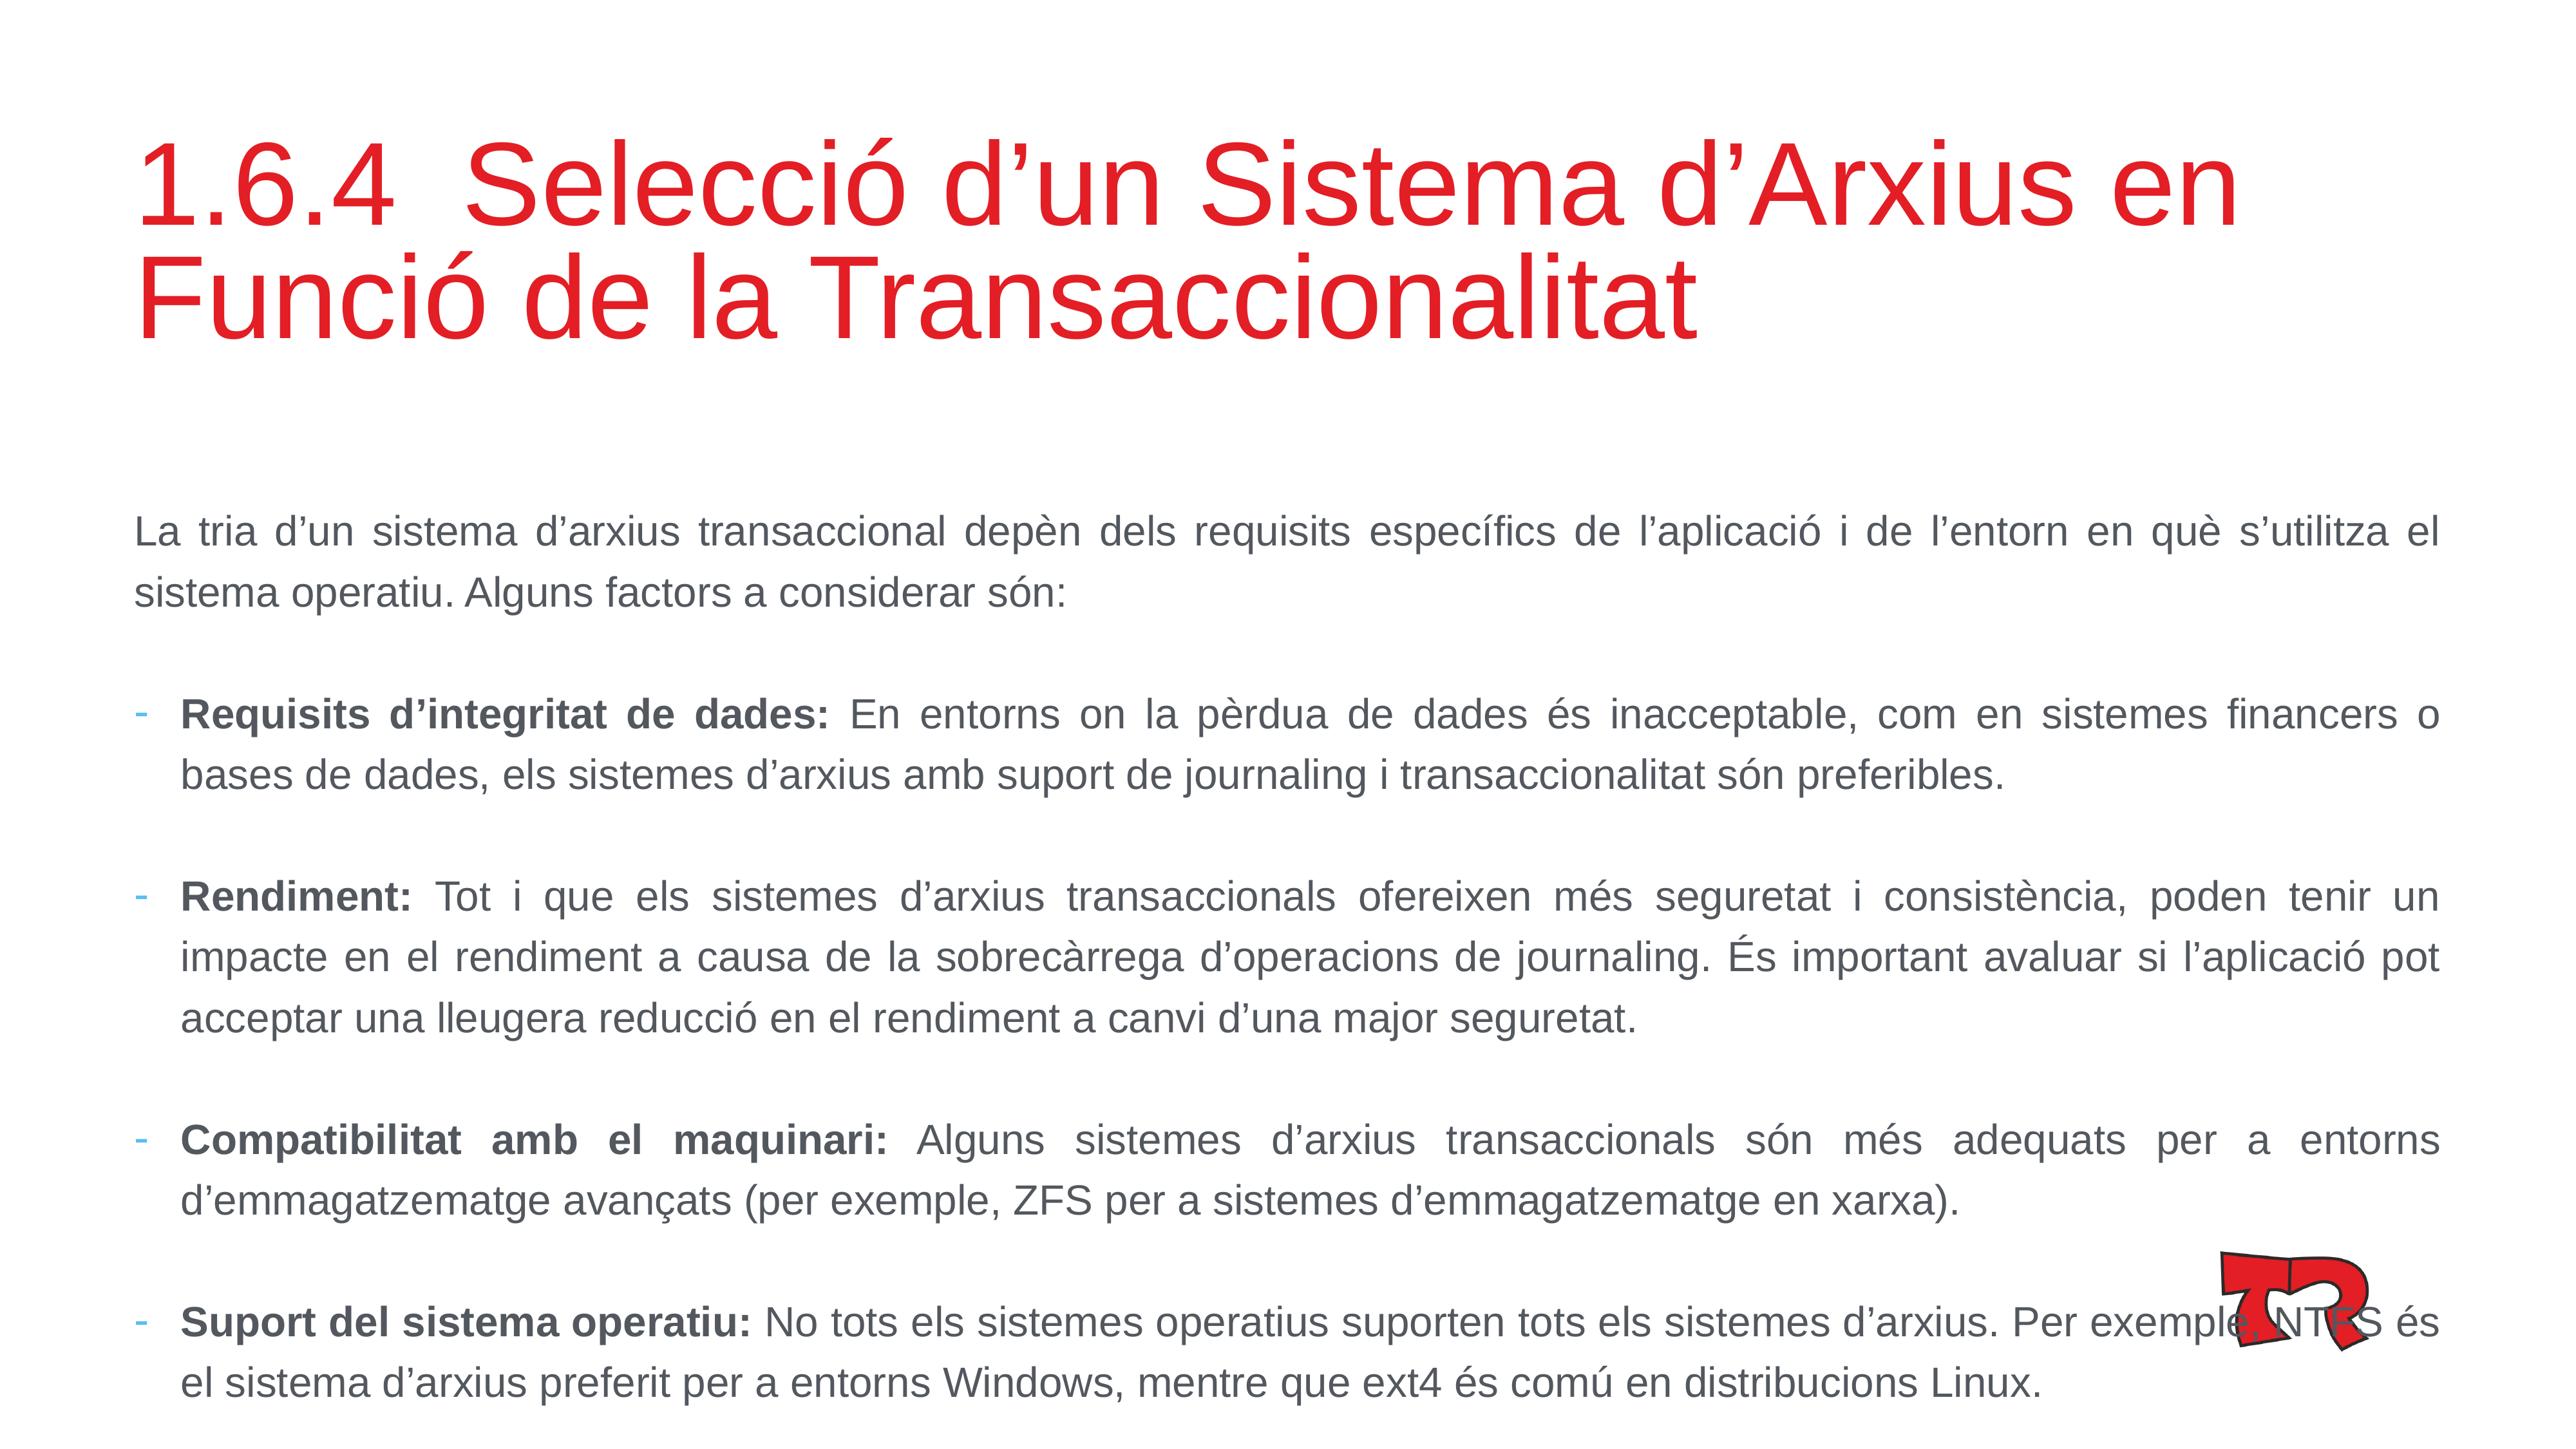

# 1.6.4  Selecció d’un Sistema d’Arxius en Funció de la Transaccionalitat

La tria d’un sistema d’arxius transaccional depèn dels requisits específics de l’aplicació i de l’entorn en què s’utilitza el sistema operatiu. Alguns factors a considerar són:

Requisits d’integritat de dades: En entorns on la pèrdua de dades és inacceptable, com en sistemes financers o bases de dades, els sistemes d’arxius amb suport de journaling i transaccionalitat són preferibles.

Rendiment: Tot i que els sistemes d’arxius transaccionals ofereixen més seguretat i consistència, poden tenir un impacte en el rendiment a causa de la sobrecàrrega d’operacions de journaling. És important avaluar si l’aplicació pot acceptar una lleugera reducció en el rendiment a canvi d’una major seguretat.

Compatibilitat amb el maquinari: Alguns sistemes d’arxius transaccionals són més adequats per a entorns d’emmagatzematge avançats (per exemple, ZFS per a sistemes d’emmagatzematge en xarxa).

Suport del sistema operatiu: No tots els sistemes operatius suporten tots els sistemes d’arxius. Per exemple, NTFS és el sistema d’arxius preferit per a entorns Windows, mentre que ext4 és comú en distribucions Linux.